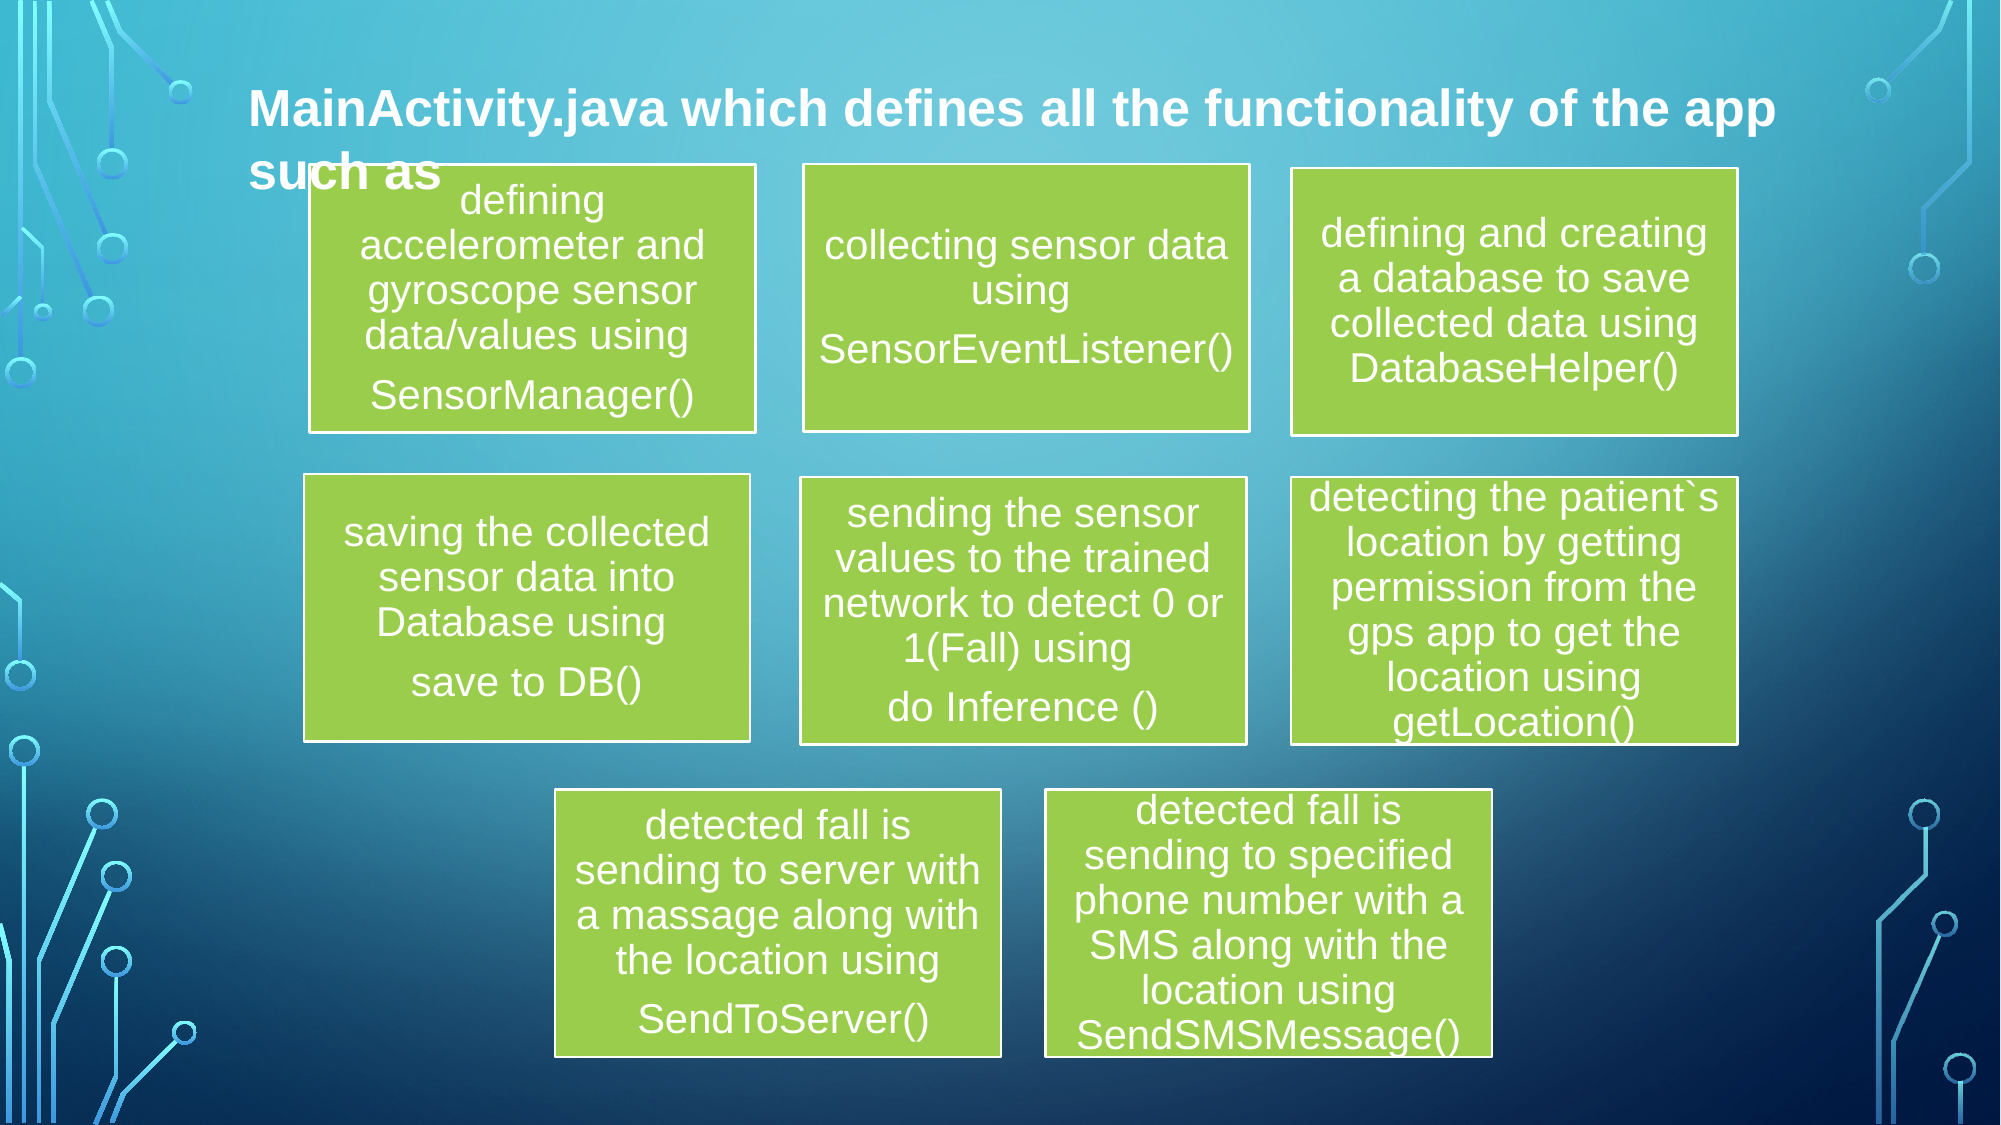

MainActivity.java which defines all the functionality of the app such as
defining accelerometer and gyroscope sensor data/values using
SensorManager()
defining and creating a database to save collected data using DatabaseHelper()
saving the collected sensor data into Database using
save to DB()
collecting sensor data using
SensorEventListener()
sending the sensor values to the trained network to detect 0 or 1(Fall) using
do Inference ()
detecting the patient`s location by getting permission from the gps app to get the location using getLocation()
detected fall is sending to server with a massage along with the location using
 SendToServer()
detected fall is sending to specified phone number with a SMS along with the location using SendSMSMessage()